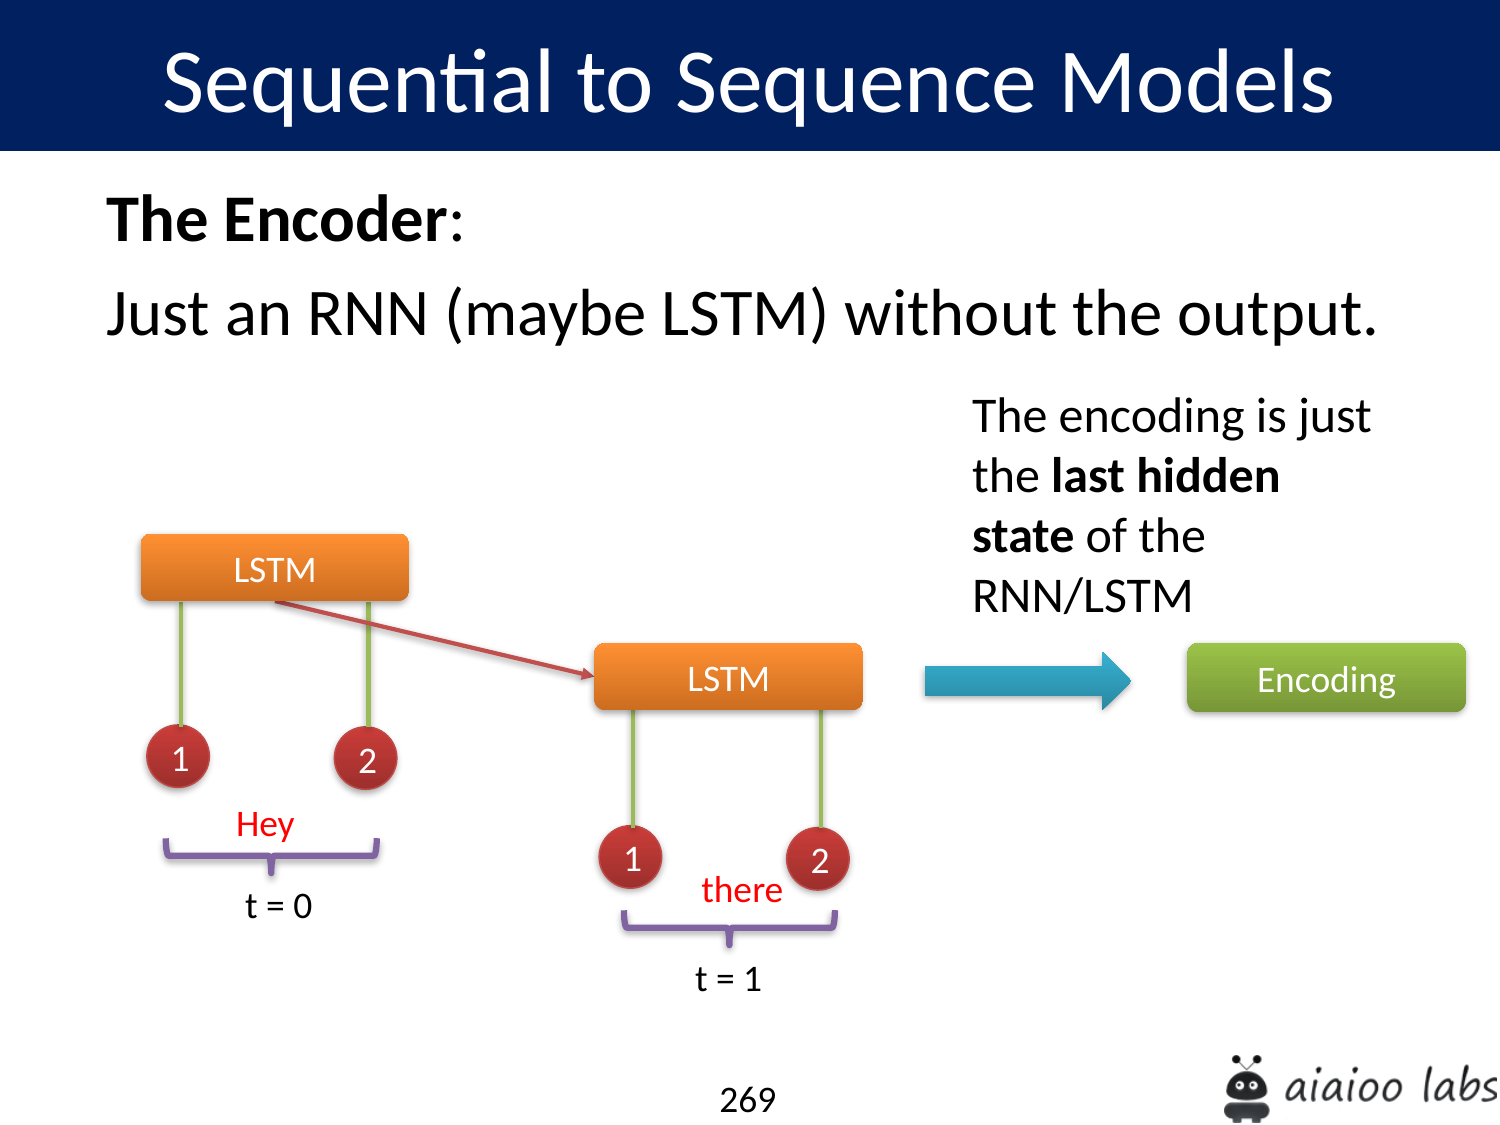

Sequential to Sequence Models
The Encoder:
Just an RNN (maybe LSTM) without the output.
The encoding is just the last hidden state of the RNN/LSTM
LSTM
LSTM
Encoding

1
2

Hey

1
2
there
t = 0
t = 1